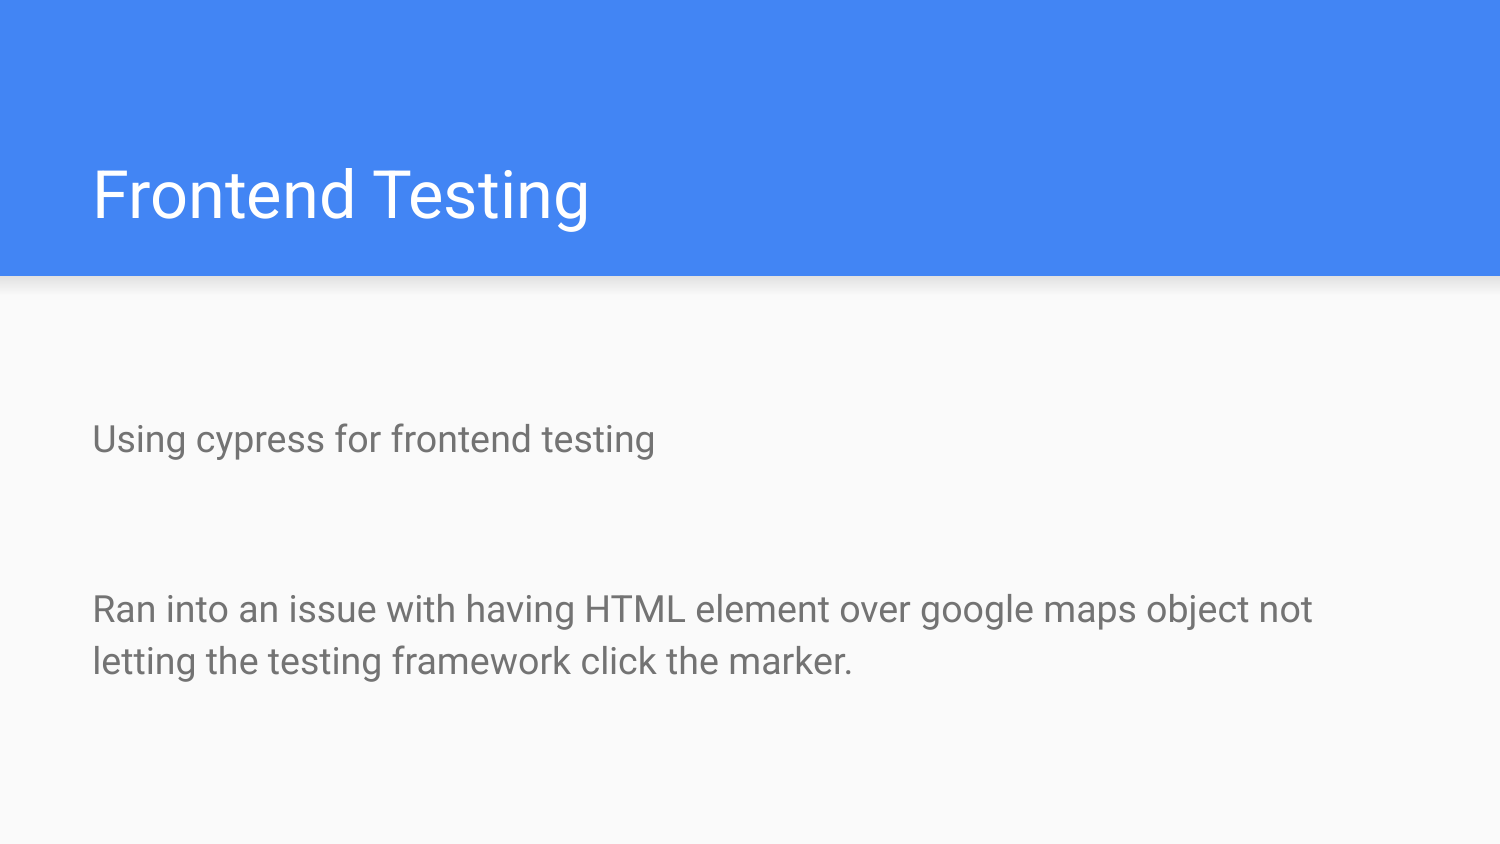

# Frontend Testing

Using cypress for frontend testing

Ran into an issue with having HTML element over google maps object not letting the testing framework click the marker.